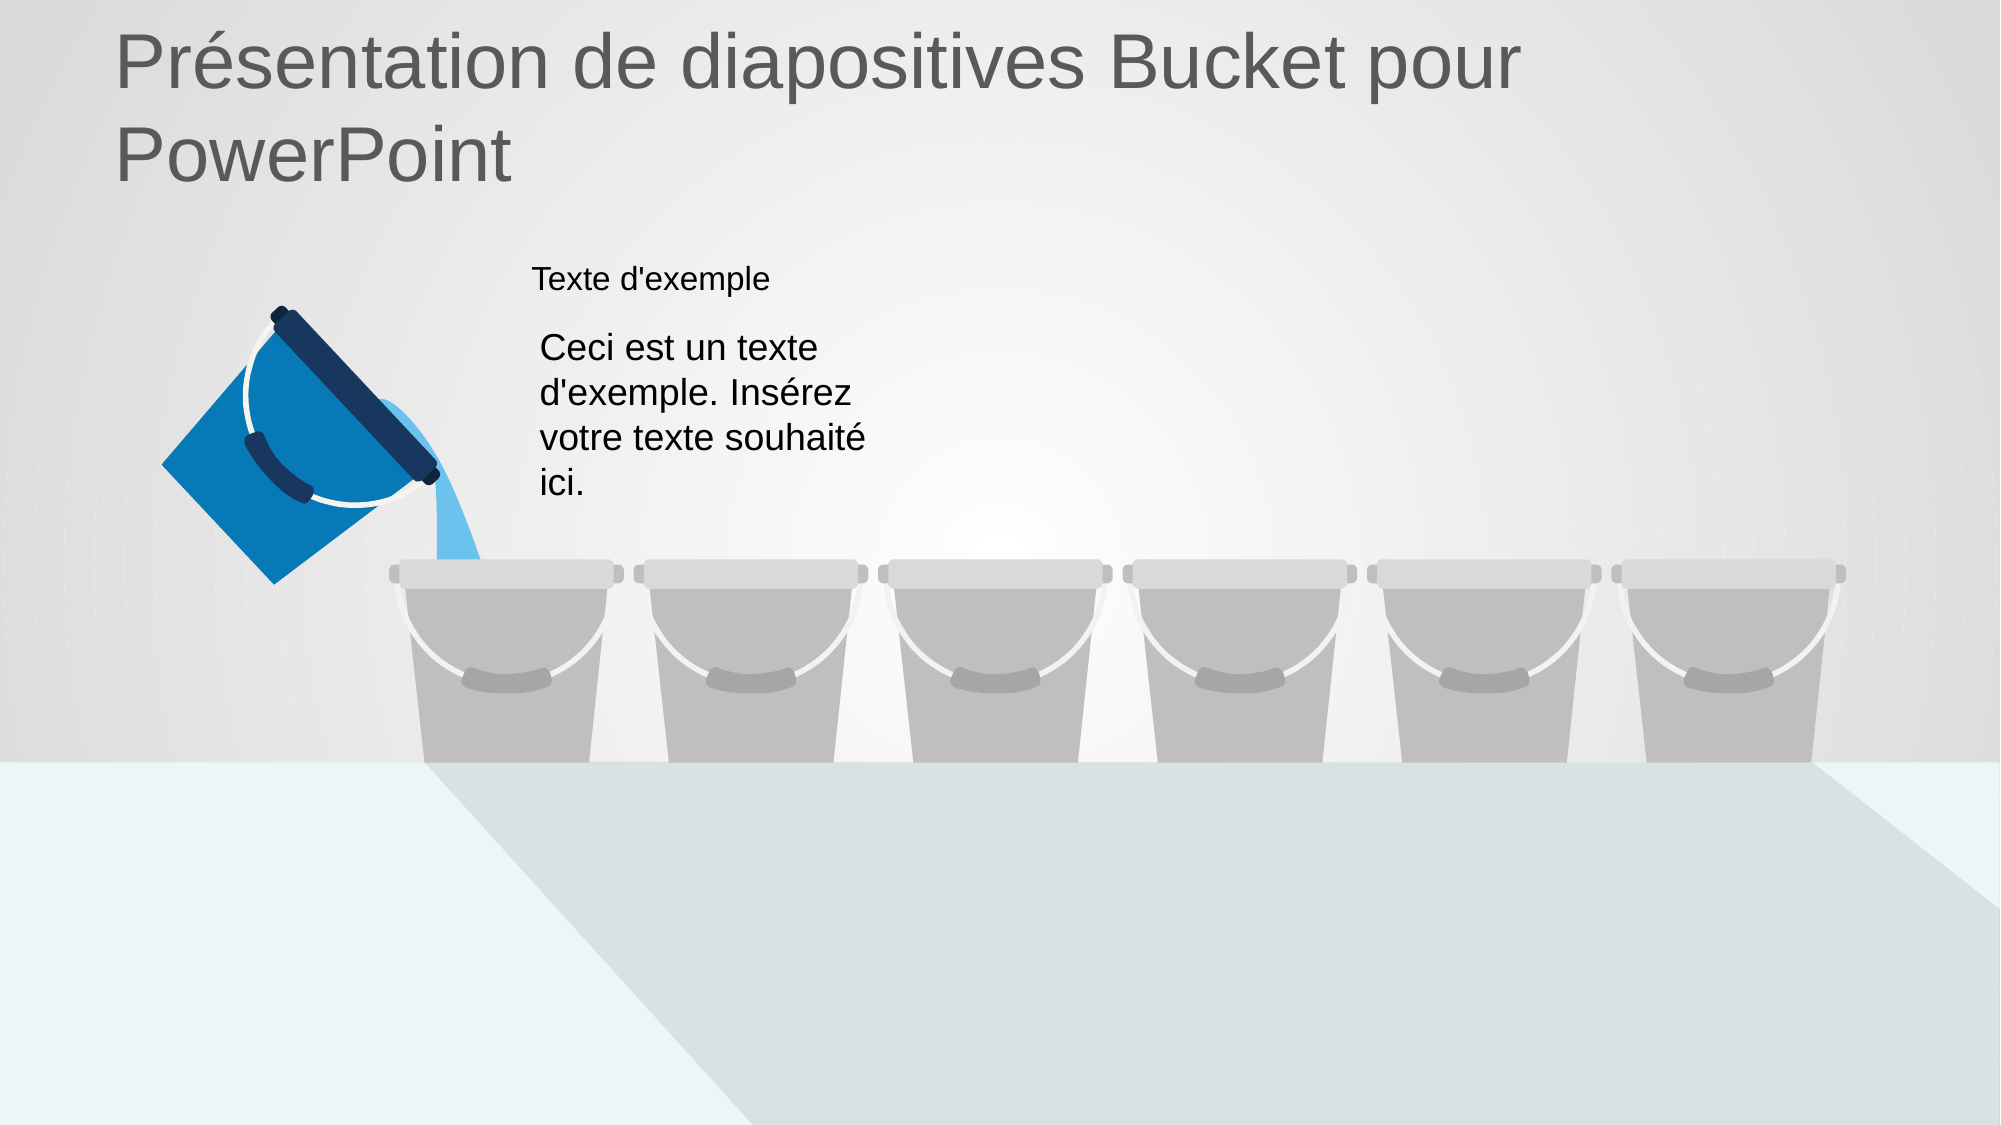

# Présentation de diapositives Bucket pour PowerPoint
Texte d'exemple
Ceci est un texte d'exemple. Insérez votre texte souhaité ici.